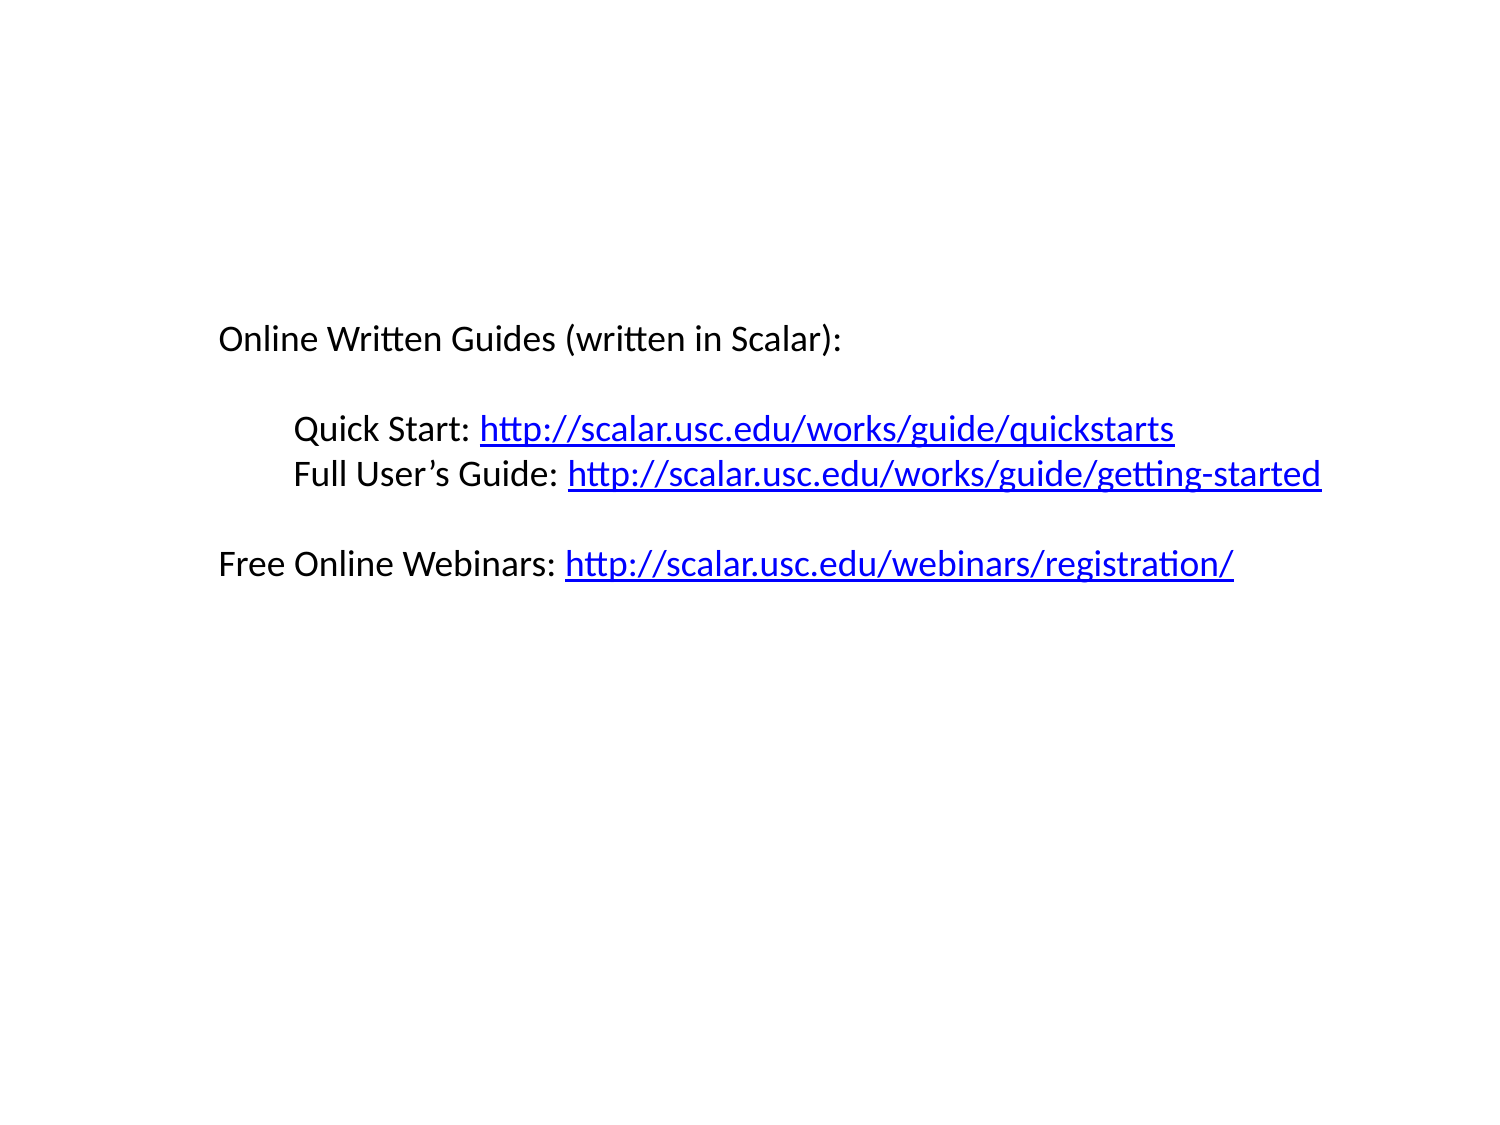

Online Written Guides (written in Scalar):

Quick Start: http://scalar.usc.edu/works/guide/quickstarts
Full User’s Guide: http://scalar.usc.edu/works/guide/getting-started

Free Online Webinars: http://scalar.usc.edu/webinars/registration/